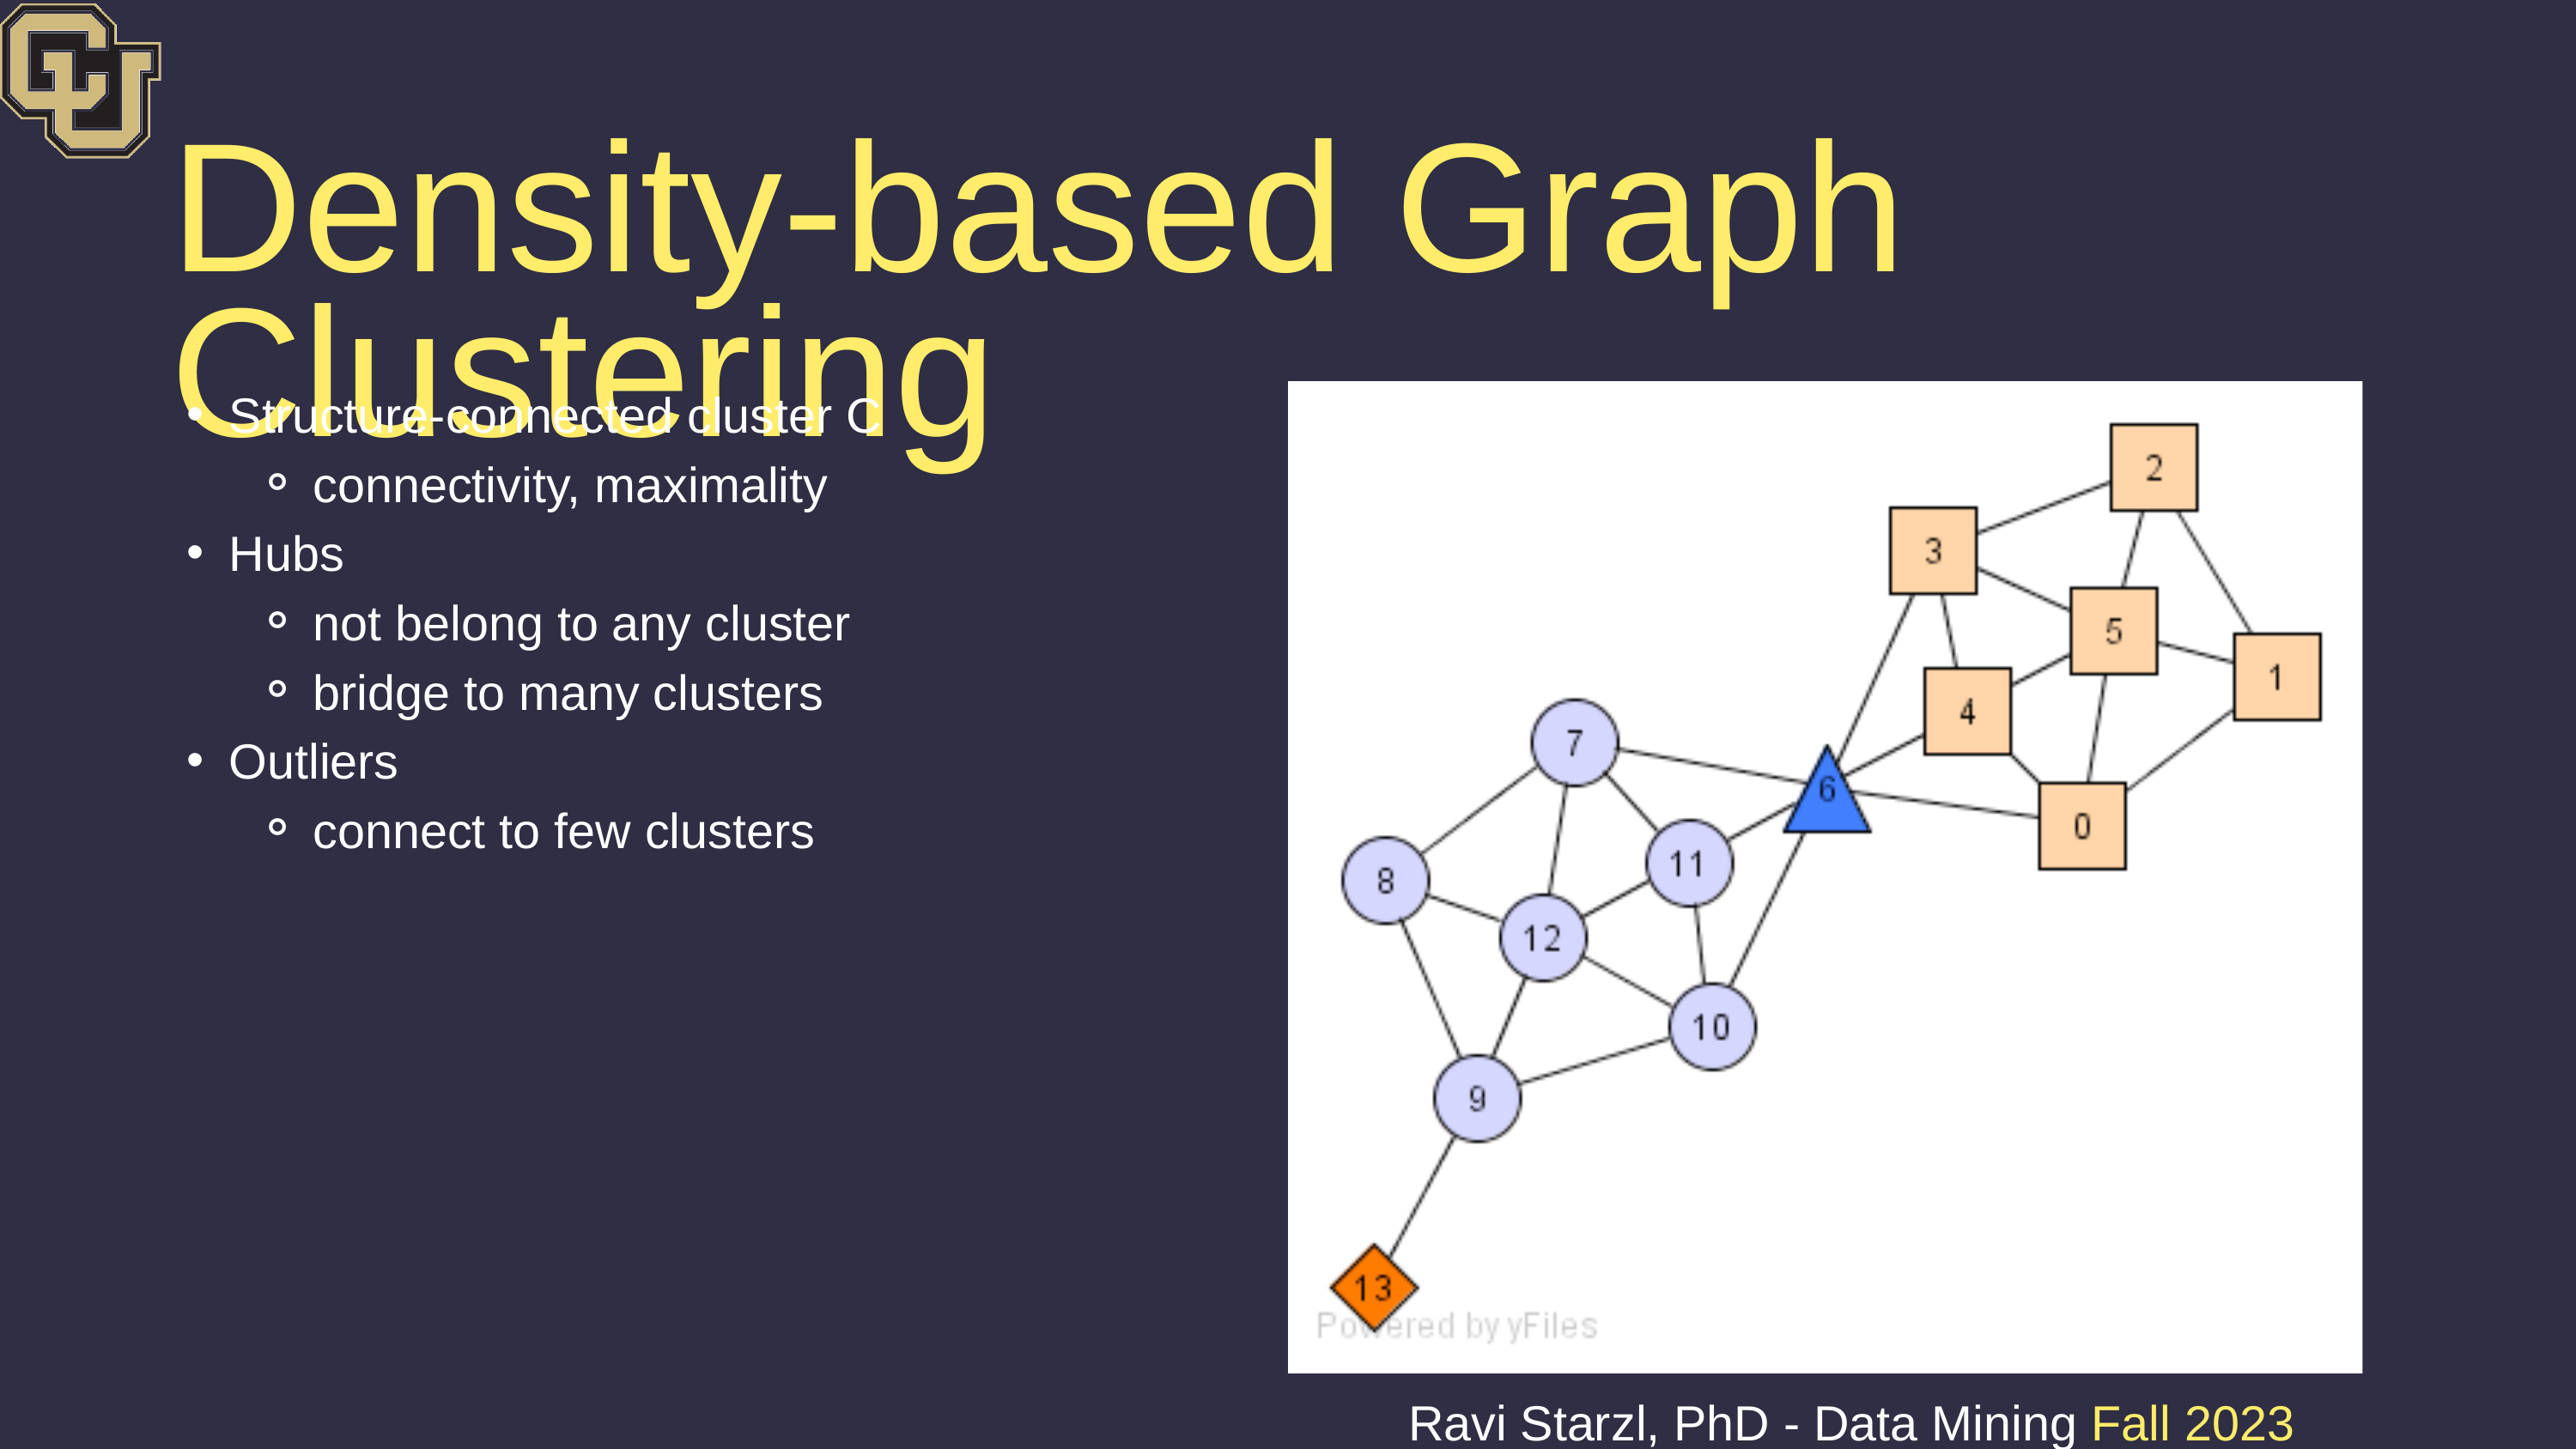

Density-based Graph Clustering
Structure-connected cluster C
connectivity, maximality
Hubs
not belong to any cluster
bridge to many clusters
Outliers
connect to few clusters

Ravi Starzl, PhD - Data Mining Fall 2023